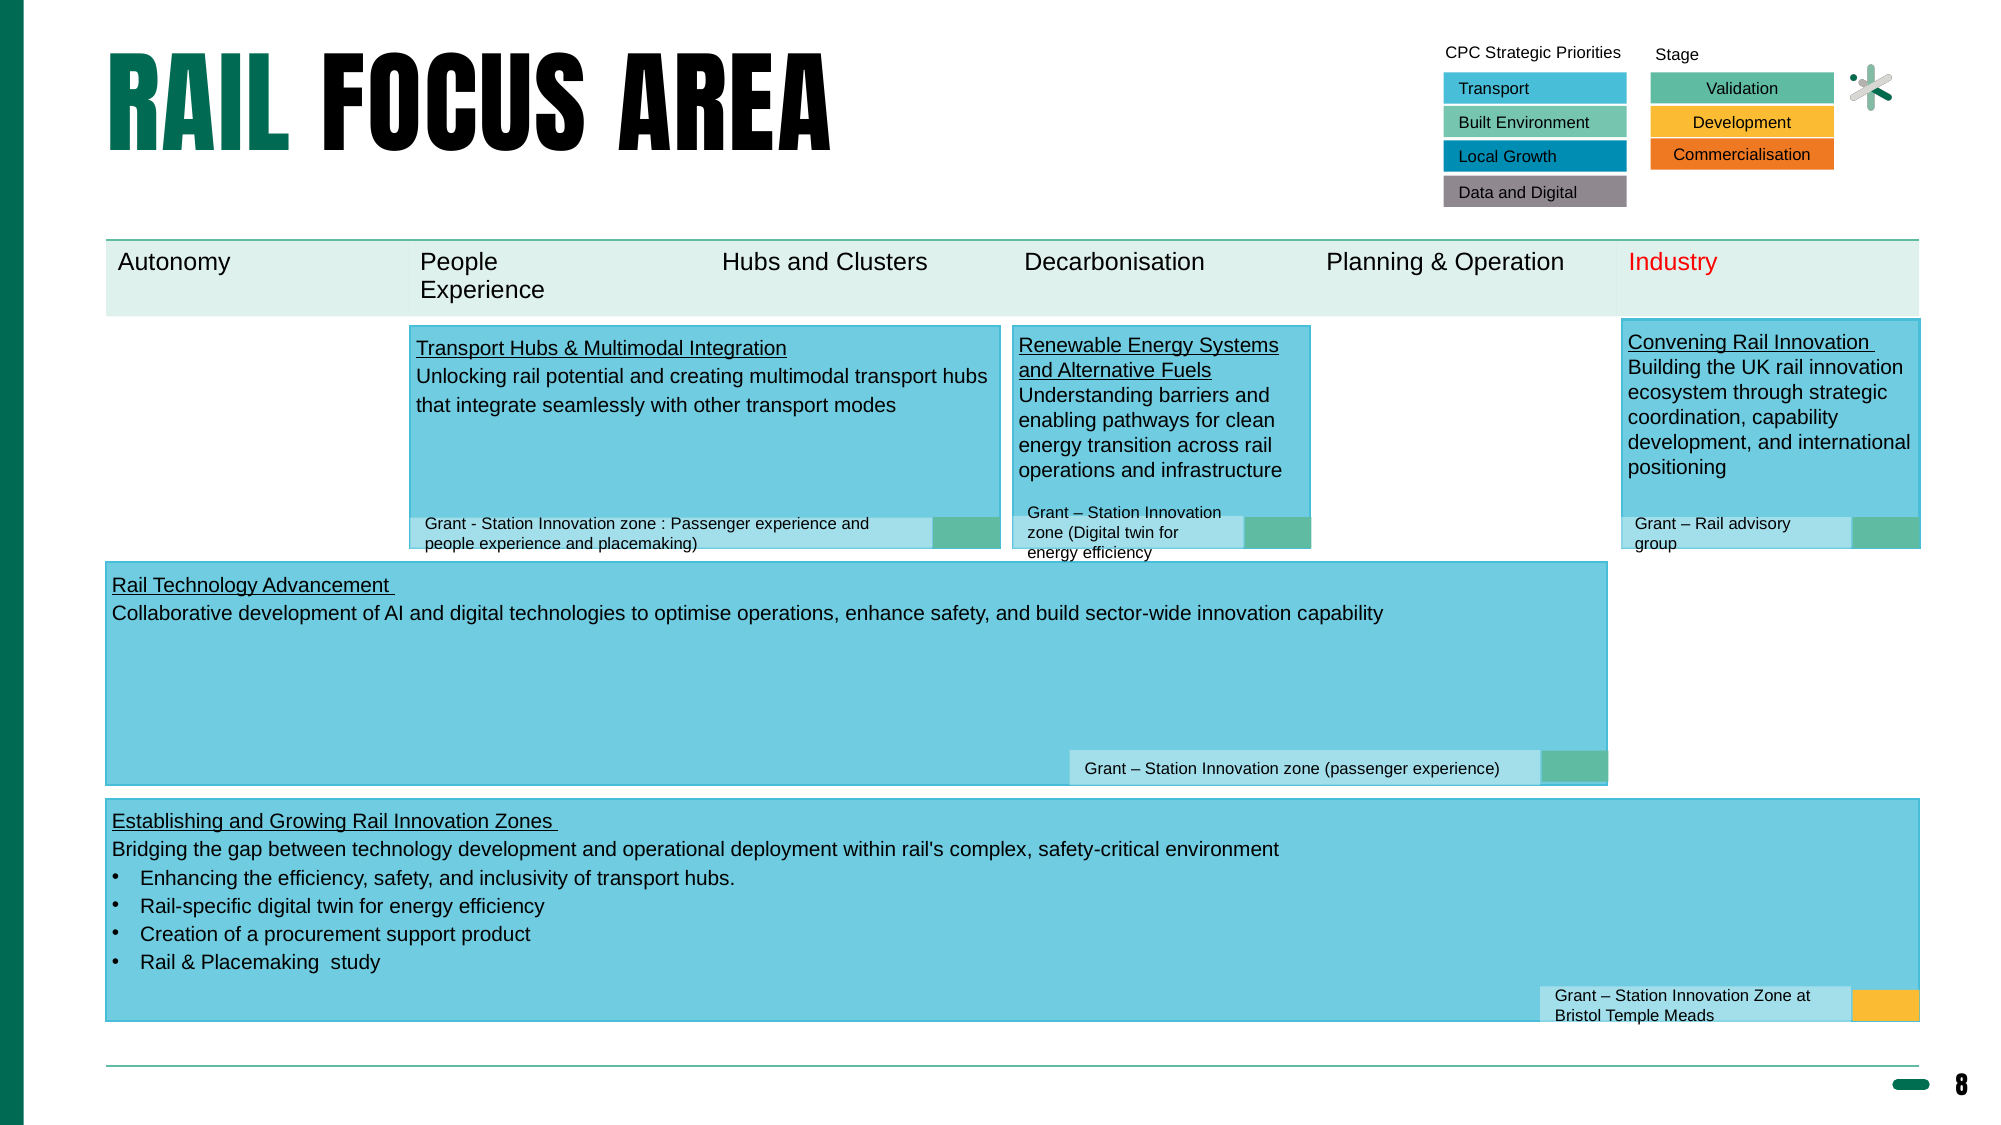

CPC Strategic Priorities
Stage
# Rail Focus area
Transport
Validation
Built Environment
Development
Commercialisation
Local Growth
Data and Digital
| Autonomy | People Experience | Hubs and Clusters | Decarbonisation | Planning & Operation | Industry |
| --- | --- | --- | --- | --- | --- |
|  |  |  |  |  |  |
Convening Rail Innovation
Building the UK rail innovation ecosystem through strategic coordination, capability development, and international positioning

Transport Hubs & Multimodal Integration
Unlocking rail potential and creating multimodal transport hubs that integrate seamlessly with other transport modes

Renewable Energy Systems and Alternative Fuels
Understanding barriers and enabling pathways for clean energy transition across rail operations and infrastructure

Grant – Station Innovation zone (Digital twin for energy efficiency
Grant – Rail advisory group

Grant - Station Innovation zone : Passenger experience and people experience and placemaking)
Rail Technology Advancement
Collaborative development of AI and digital technologies to optimise operations, enhance safety, and build sector-wide innovation capability
Grant – Station Innovation zone (passenger experience)

Establishing and Growing Rail Innovation Zones
Bridging the gap between technology development and operational deployment within rail's complex, safety-critical environment
Enhancing the efficiency, safety, and inclusivity of transport hubs.
Rail-specific digital twin for energy efficiency
Creation of a procurement support product
Rail & Placemaking  study
Grant – Station Innovation Zone at Bristol Temple Meads